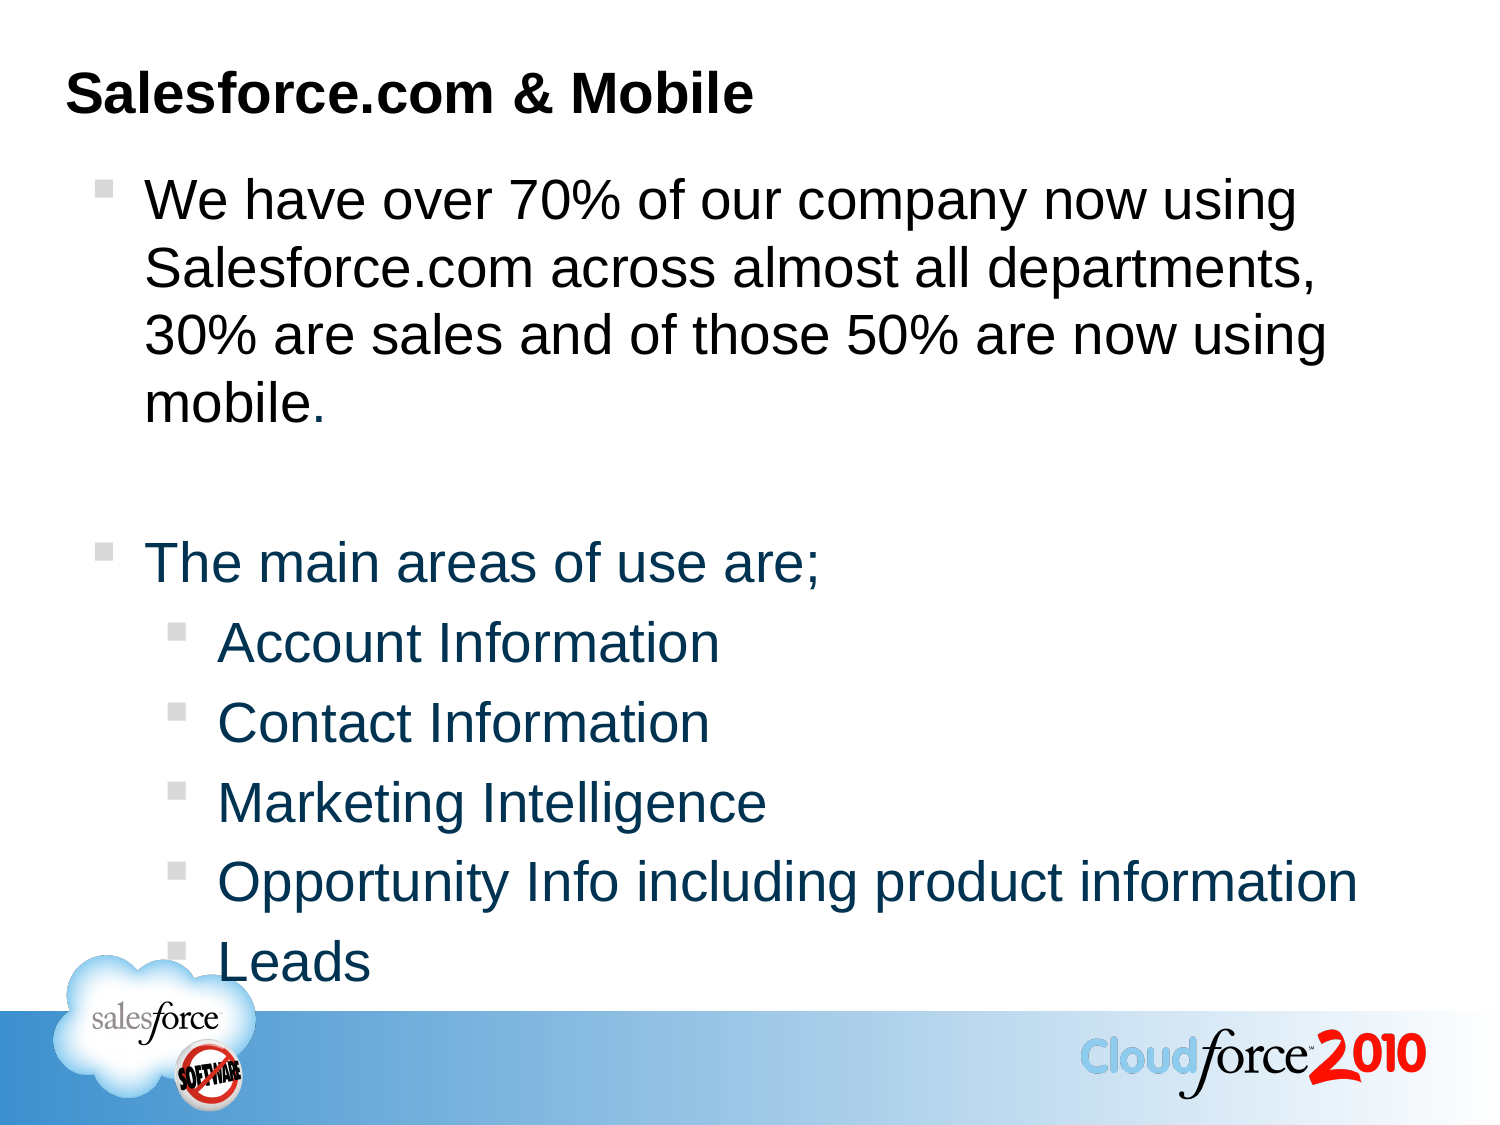

# Salesforce.com & Mobile

We have over 70% of our company now using Salesforce.com across almost all departments, 30% are sales and of those 50% are now using mobile.

The main areas of use are;
Account Information
Contact Information
Marketing Intelligence
Opportunity Info including product information
Leads